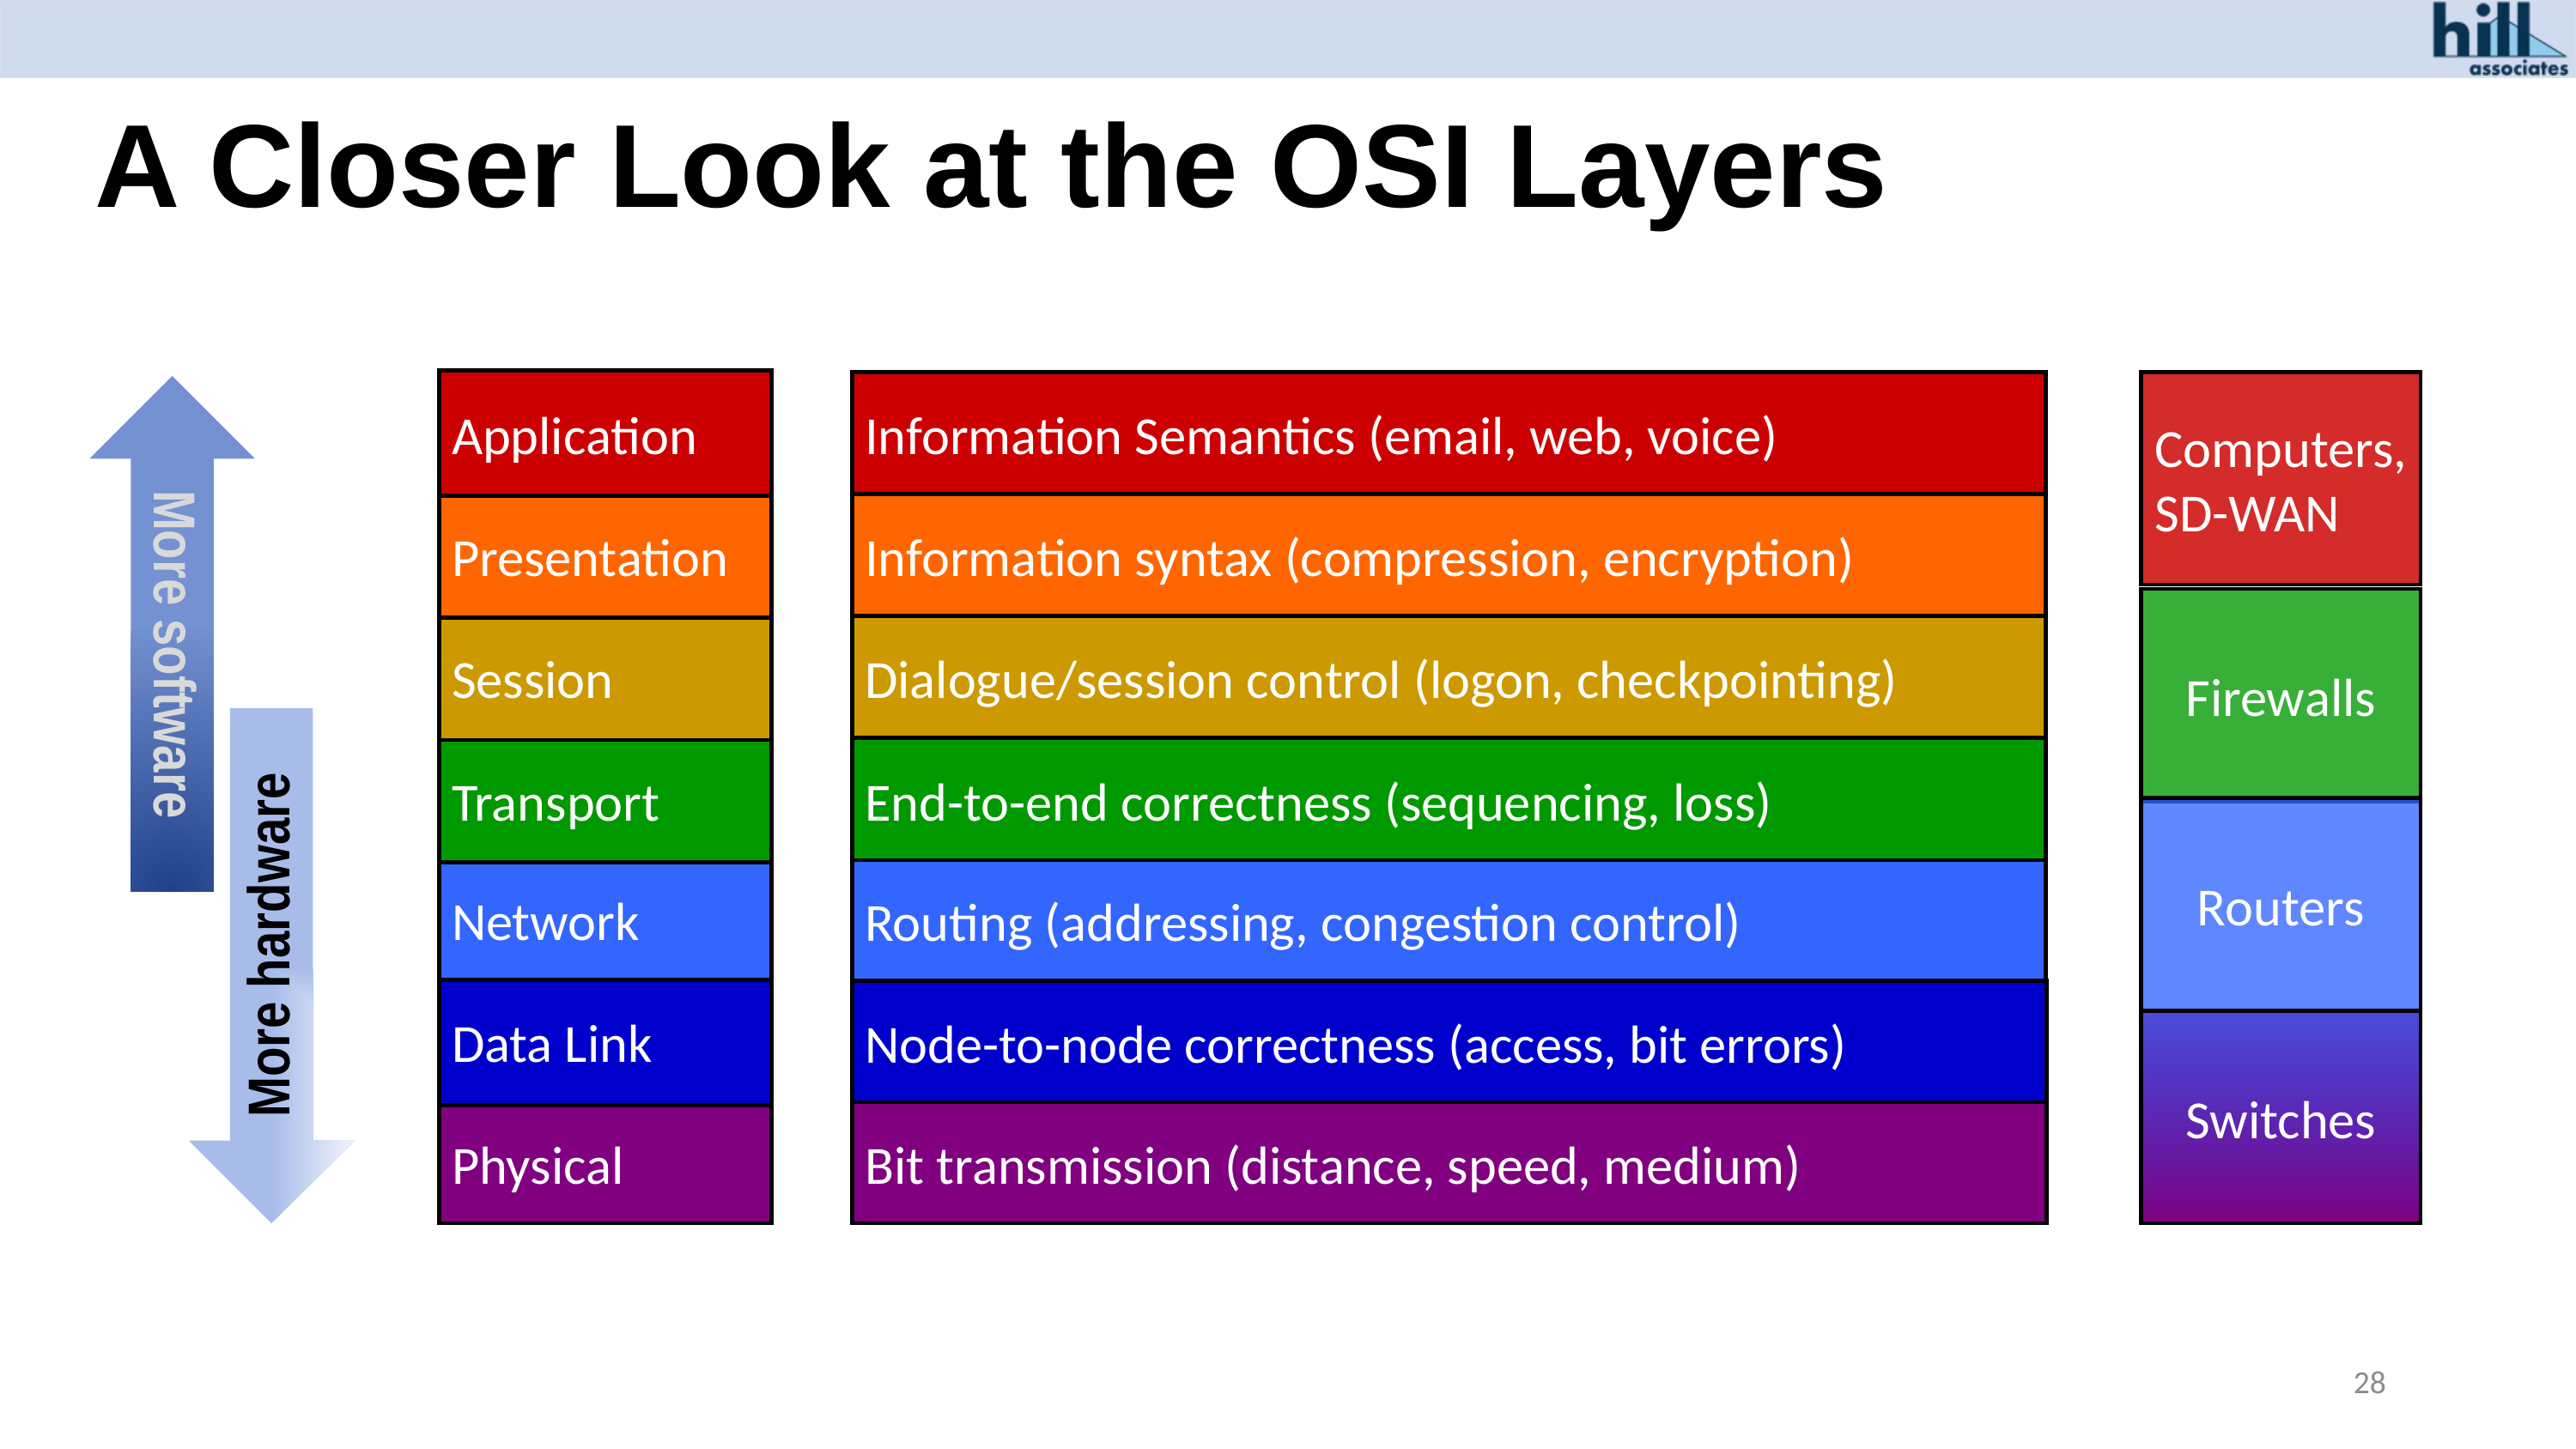

# A Closer Look at the OSI Layers
Application
Information Semantics (email, web, voice)
Computers,
SD-WAN
Firewalls
Routers
Switches
More software
Presentation
Information syntax (compression, encryption)
Session
Dialogue/session control (logon, checkpointing)
More hardware
Transport
End-to-end correctness (sequencing, loss)
Network
Routing (addressing, congestion control)
Data Link
Node-to-node correctness (access, bit errors)
Physical
Bit transmission (distance, speed, medium)
28